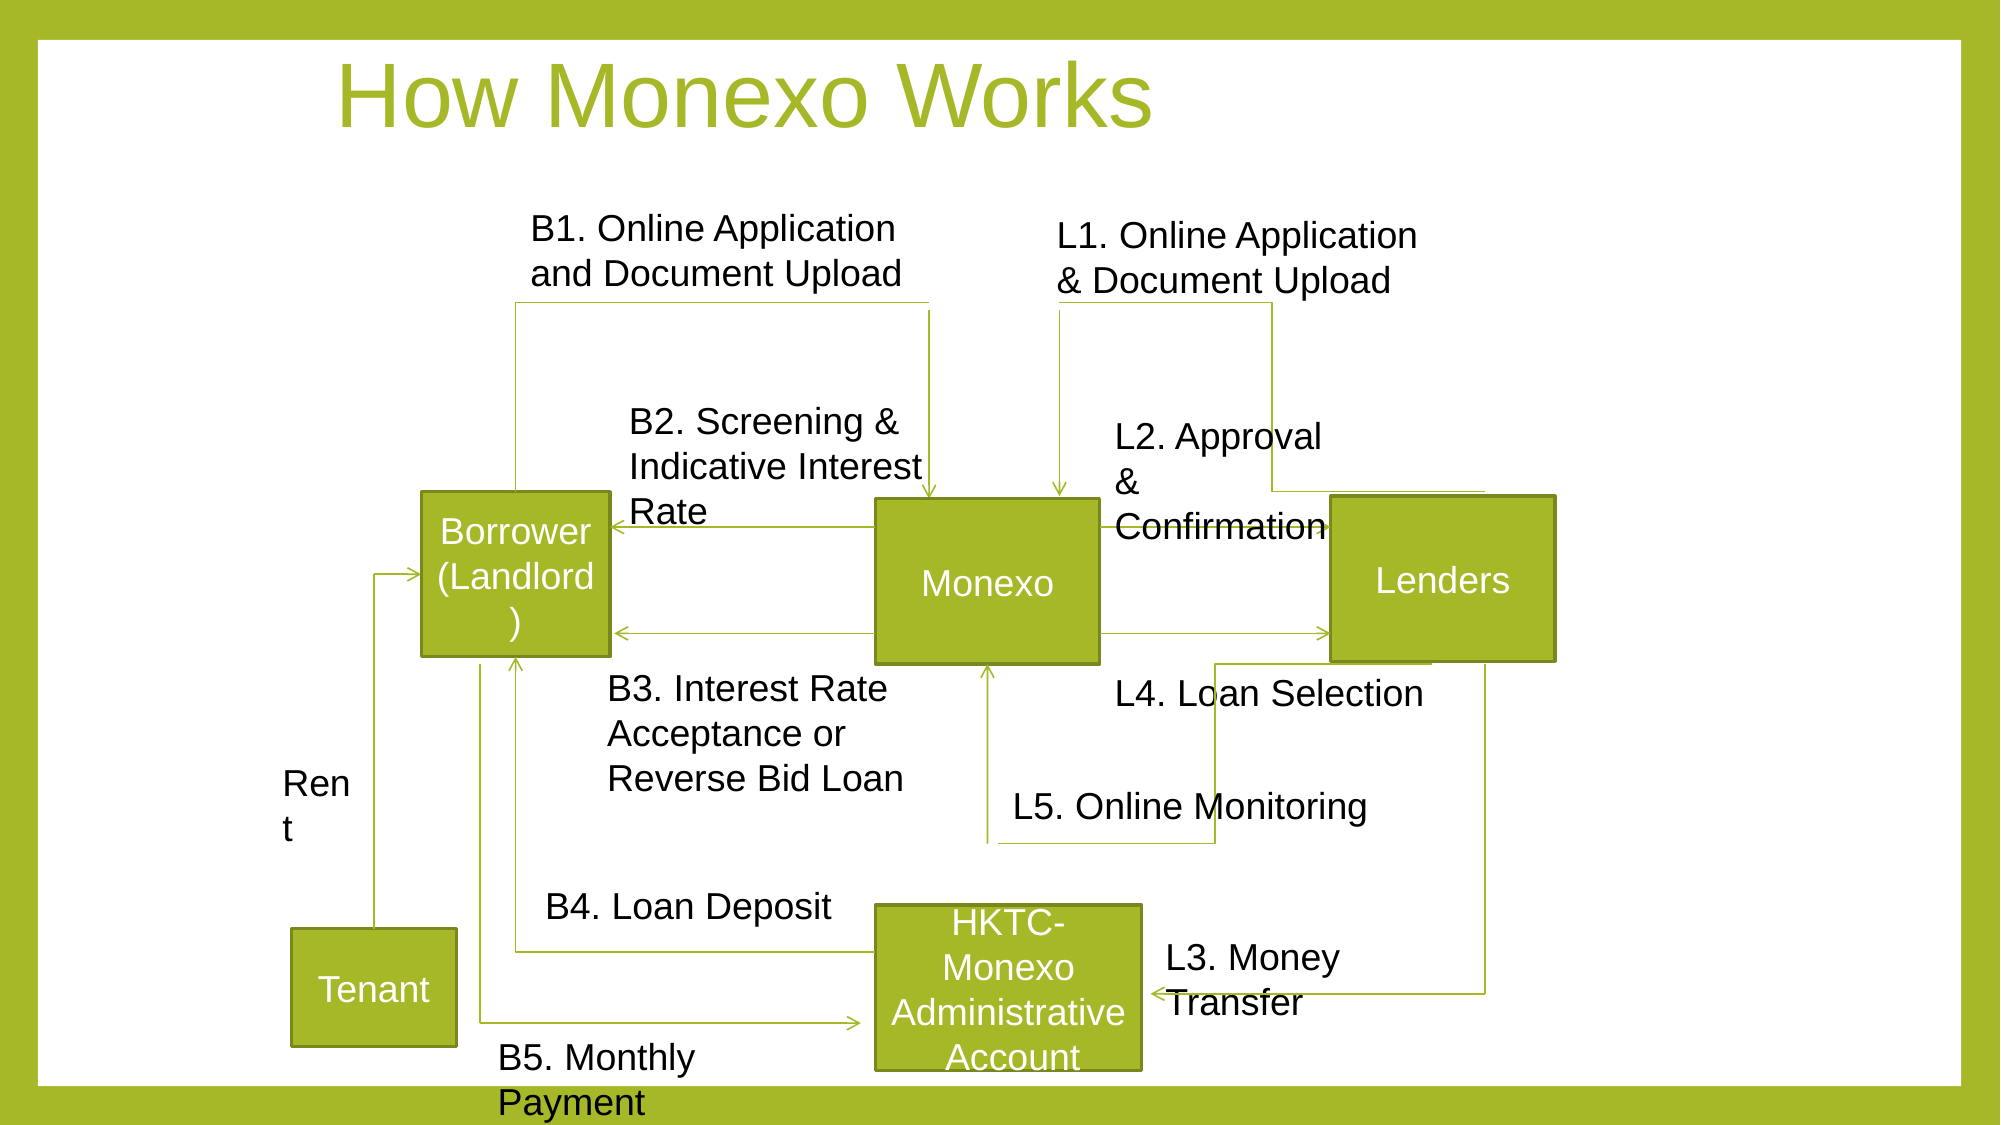

# How Monexo Works
B1. Online Application and Document Upload
L1. Online Application & Document Upload
B2. Screening & Indicative Interest Rate
L2. Approval & Confirmation
Borrower (Landlord)
Lenders
Monexo
B3. Interest Rate Acceptance or Reverse Bid Loan
L4. Loan Selection
Rent
L5. Online Monitoring
B4. Loan Deposit
HKTC-Monexo Administrative  Account
L3. Money Transfer
Tenant
B5. Monthly Payment